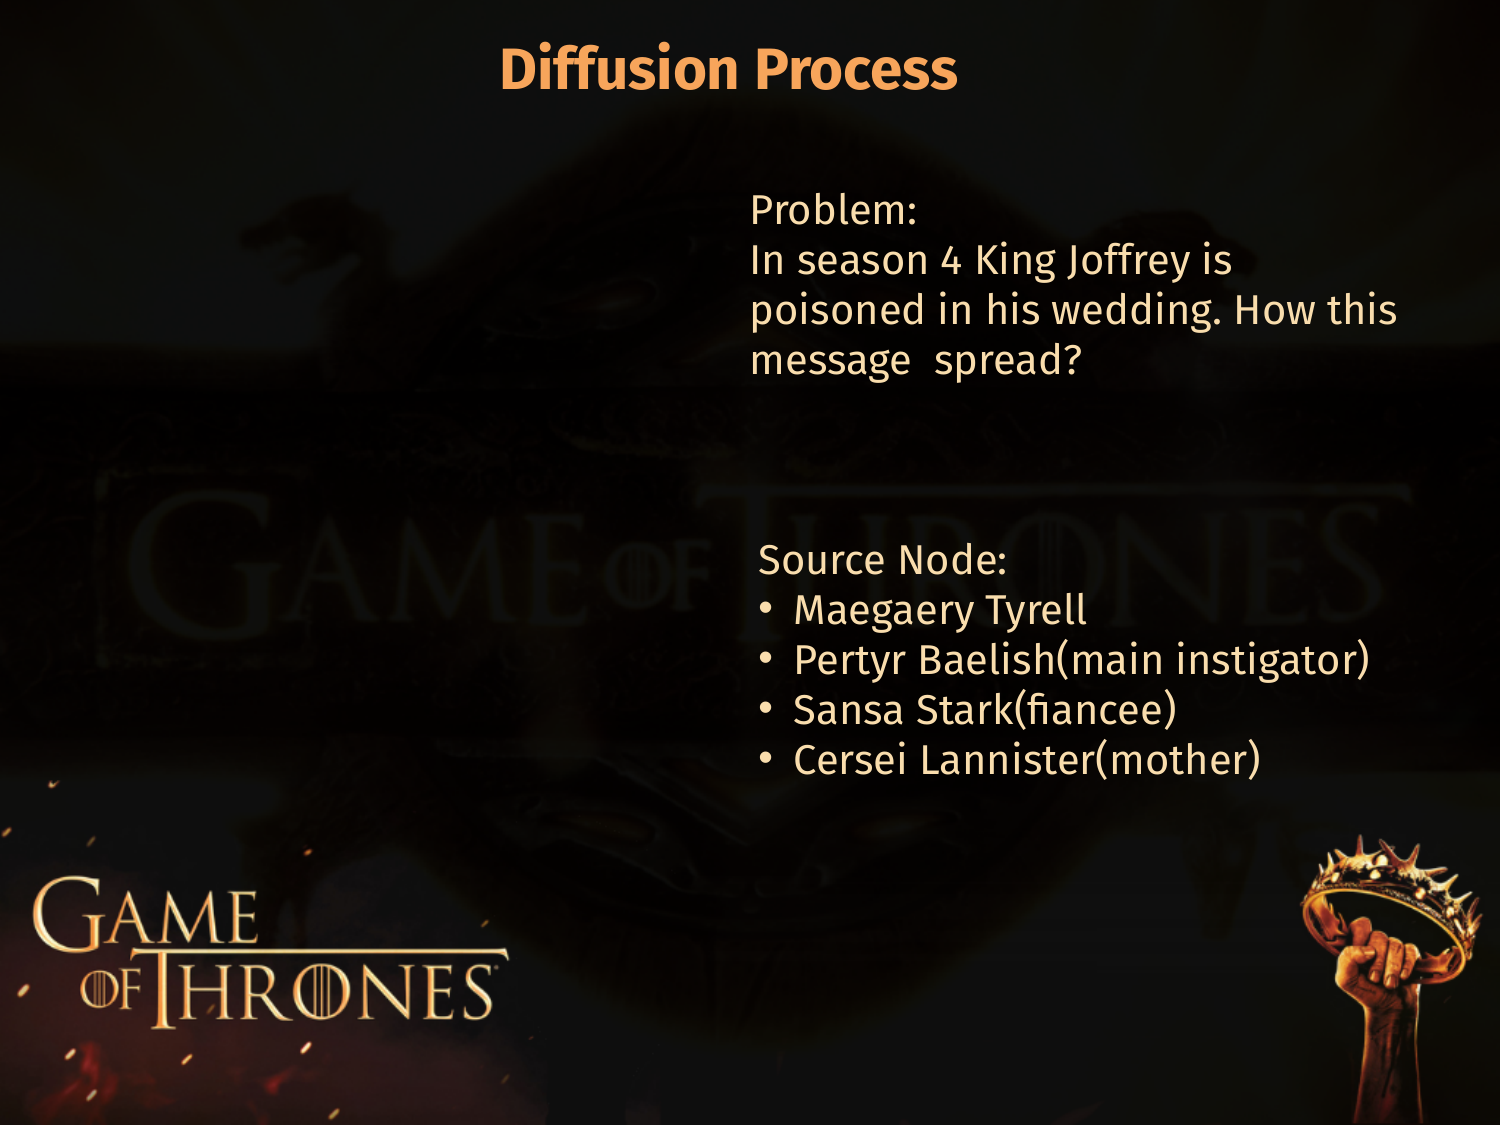

Diffusion Process
Problem:
In season 4 King Joffrey is
poisoned in his wedding. How this
message  spread?
Source Node:
Maegaery Tyrell
Pertyr Baelish(main instigator)
Sansa Stark(fiancee)
Cersei Lannister(mother)